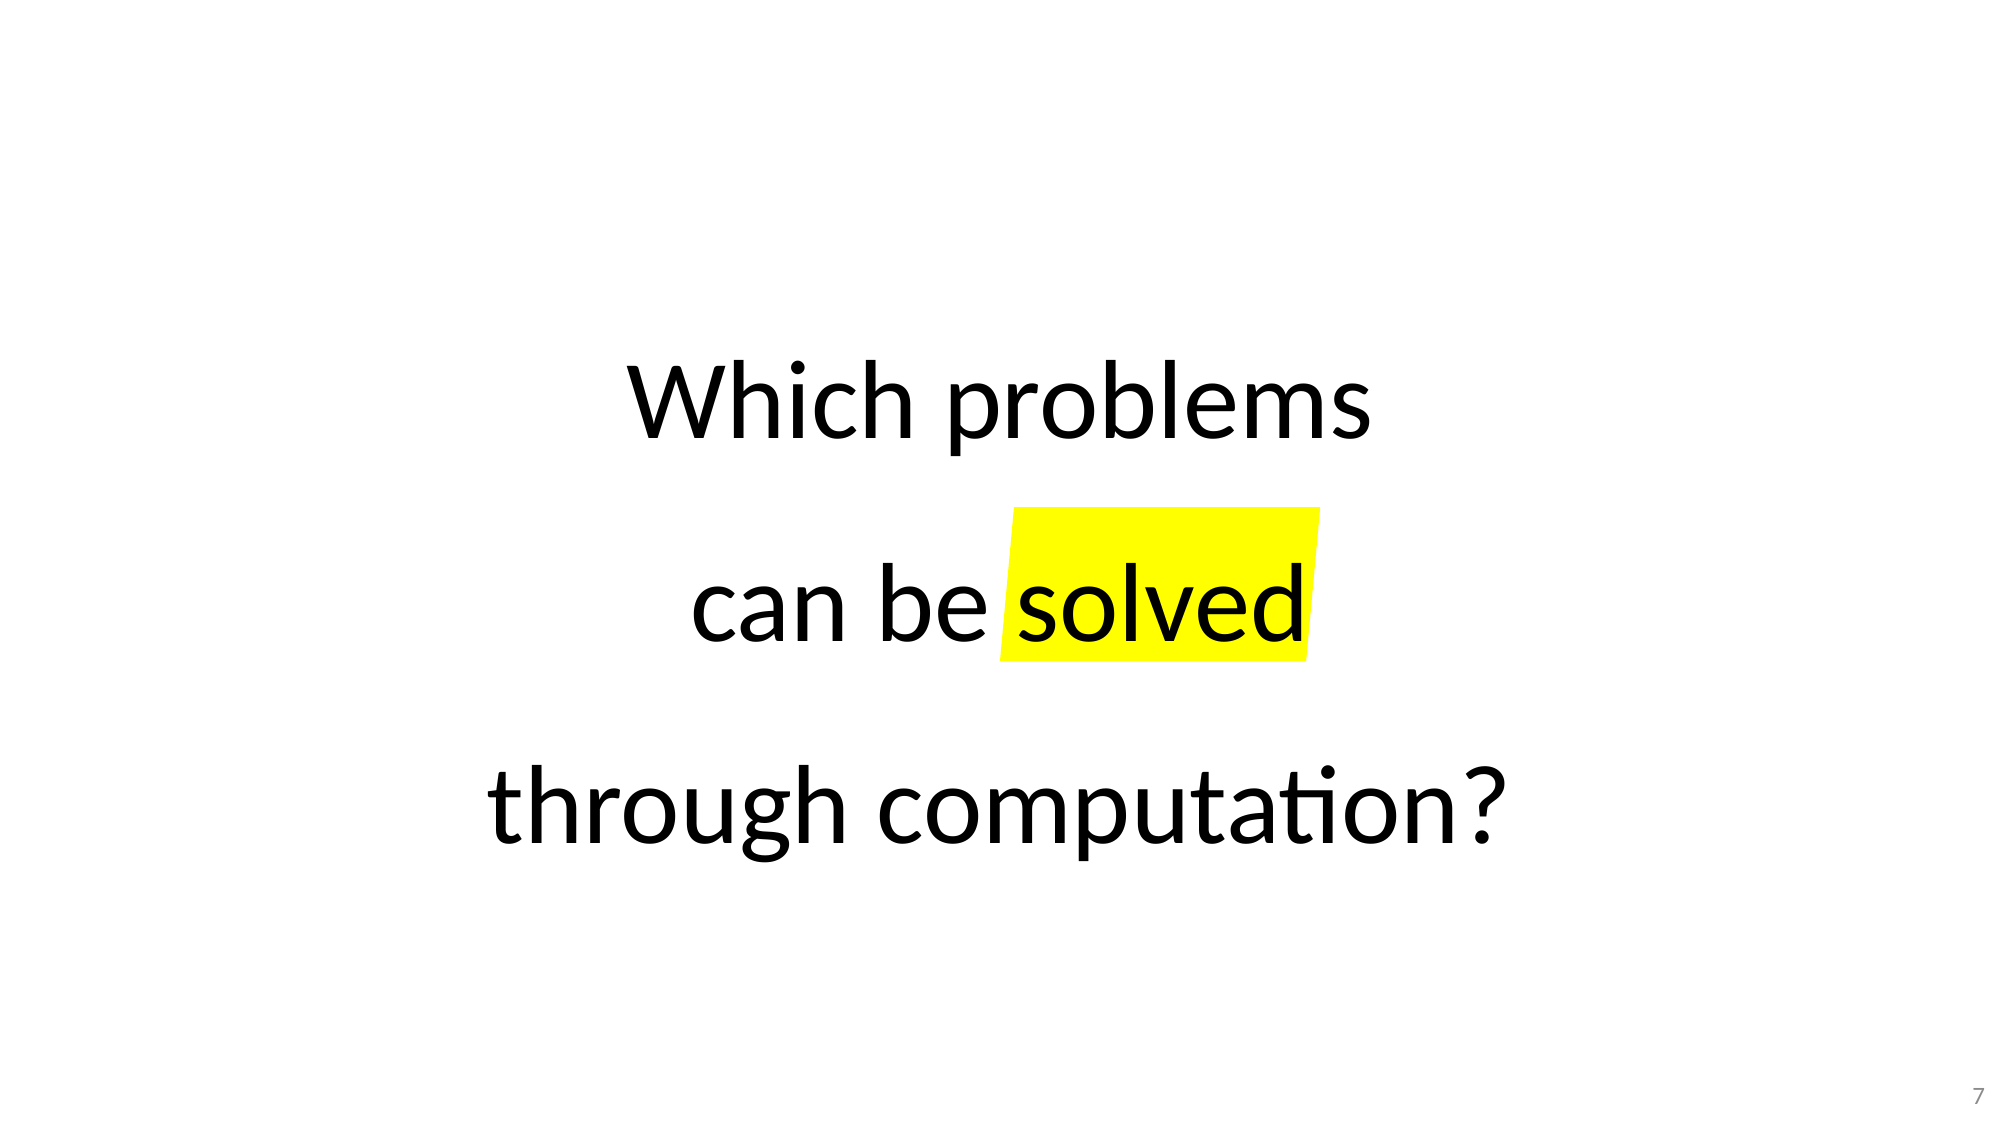

# Which problems can be solved through computation?

7